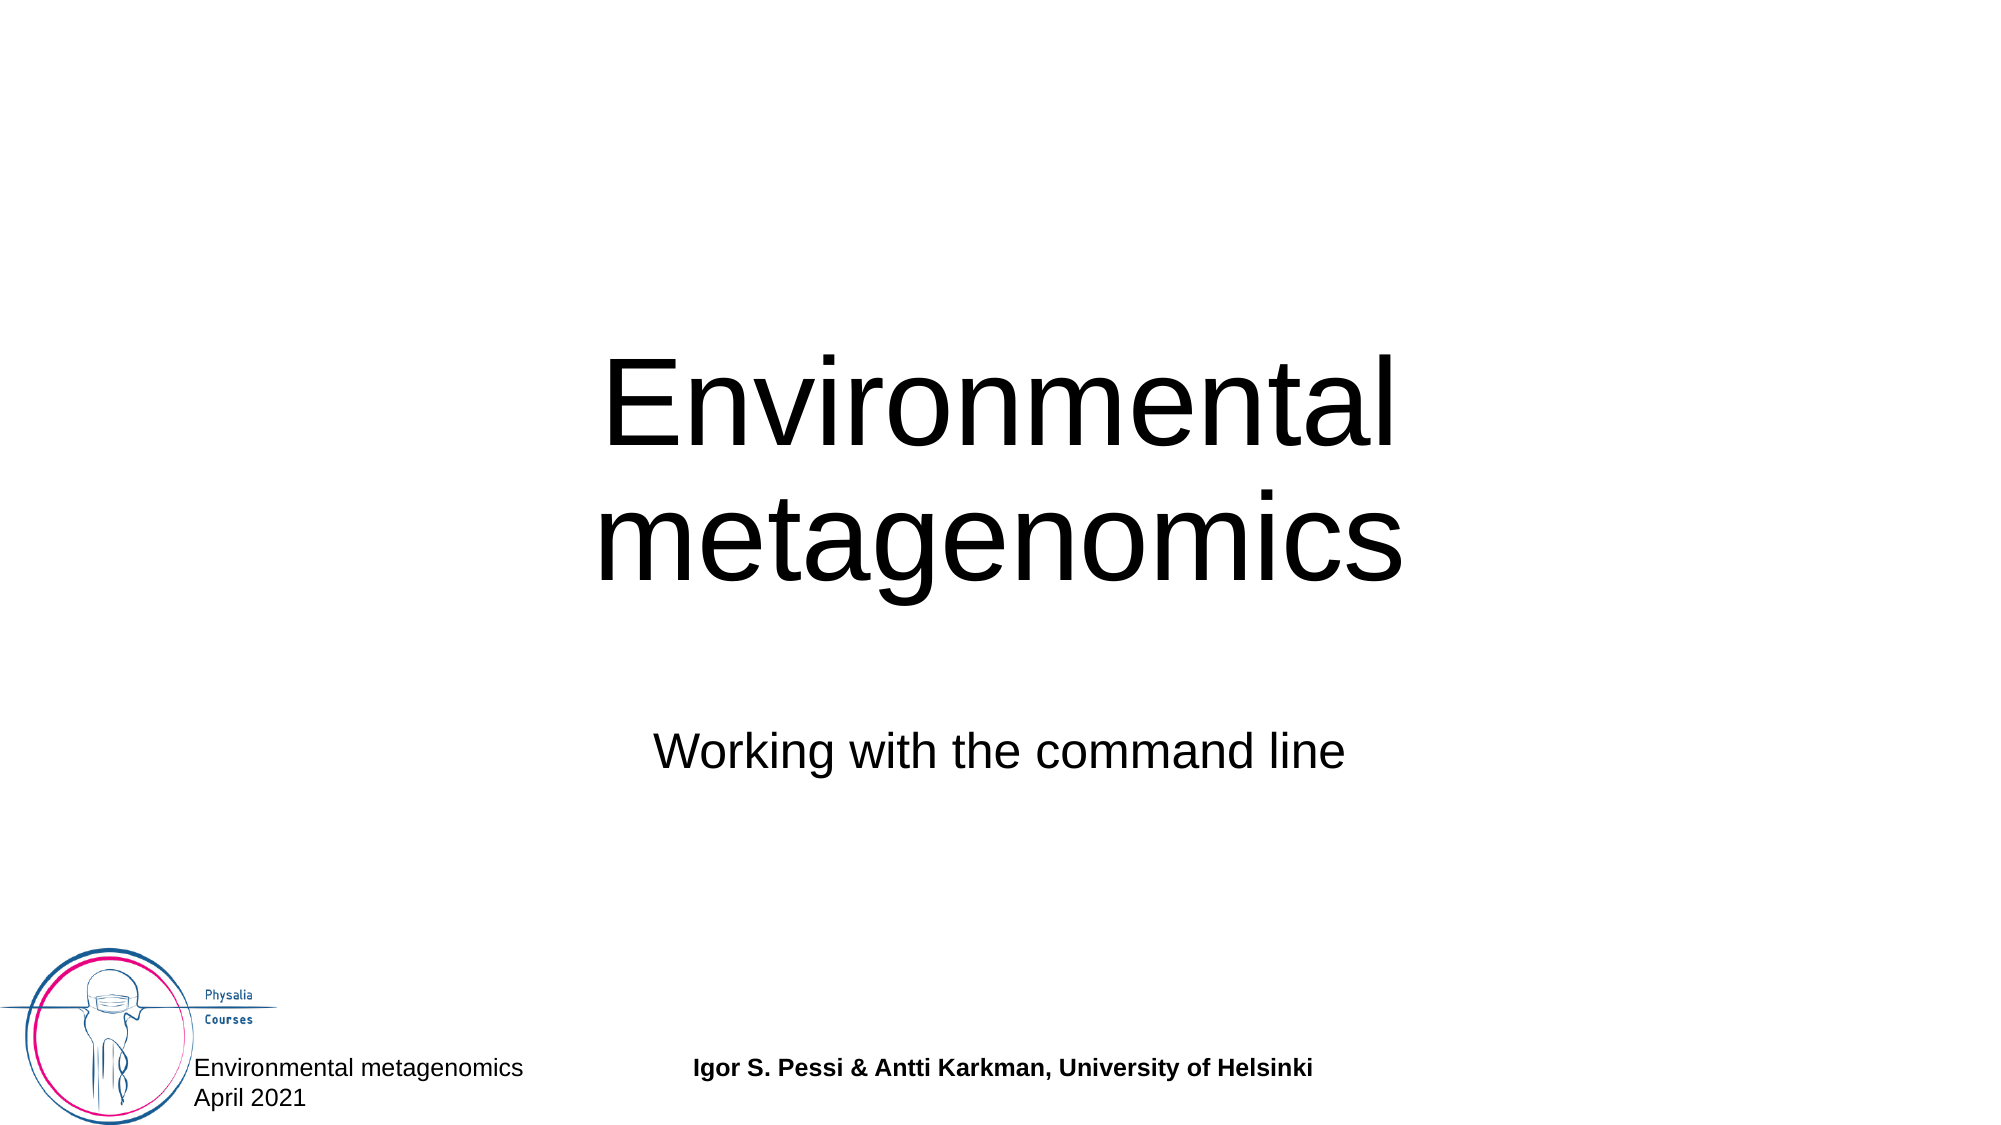

# Environmental metagenomics
Working with the command line